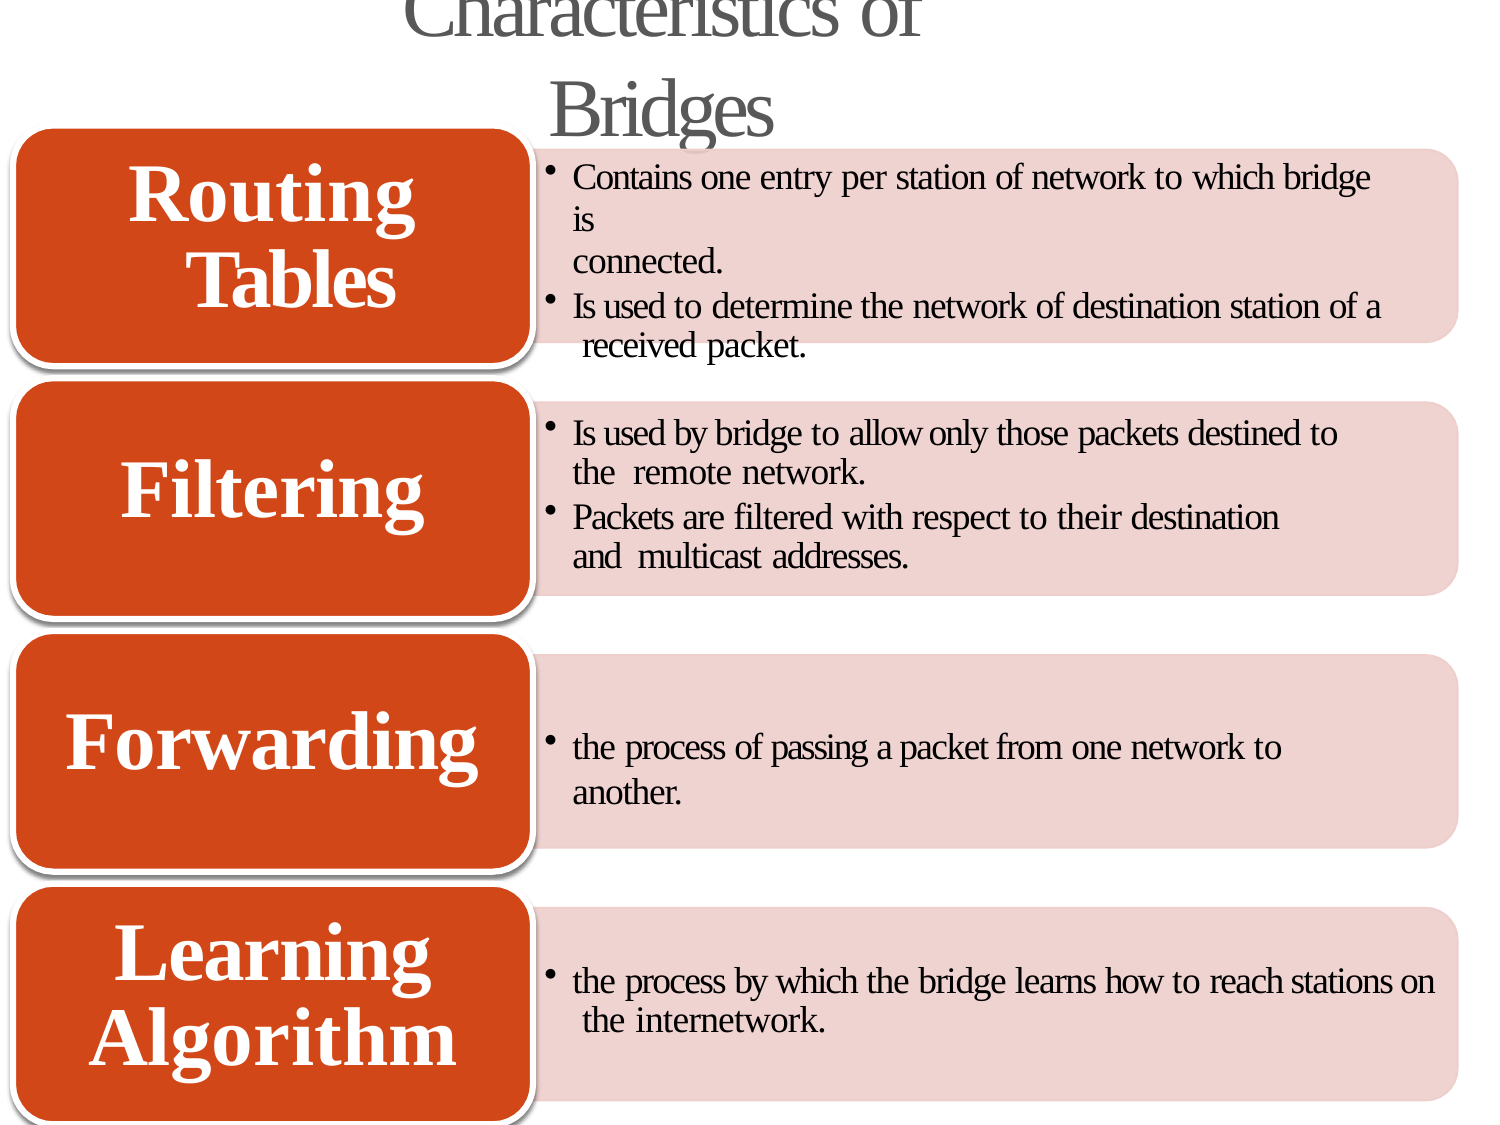

# Characteristics of Bridges

Routing  Tables

Contains one entry per station of network to which bridge is
connected.
Is used to determine the network of destination station of a  received packet.

Is used by bridge to allow only those packets destined to the  remote network.
Packets are filtered with respect to their destination and  multicast addresses.
Filtering

Forwarding
the process of passing a packet from one network to another.

Learning  Algorithm

the process by which the bridge learns how to reach stations on  the internetwork.